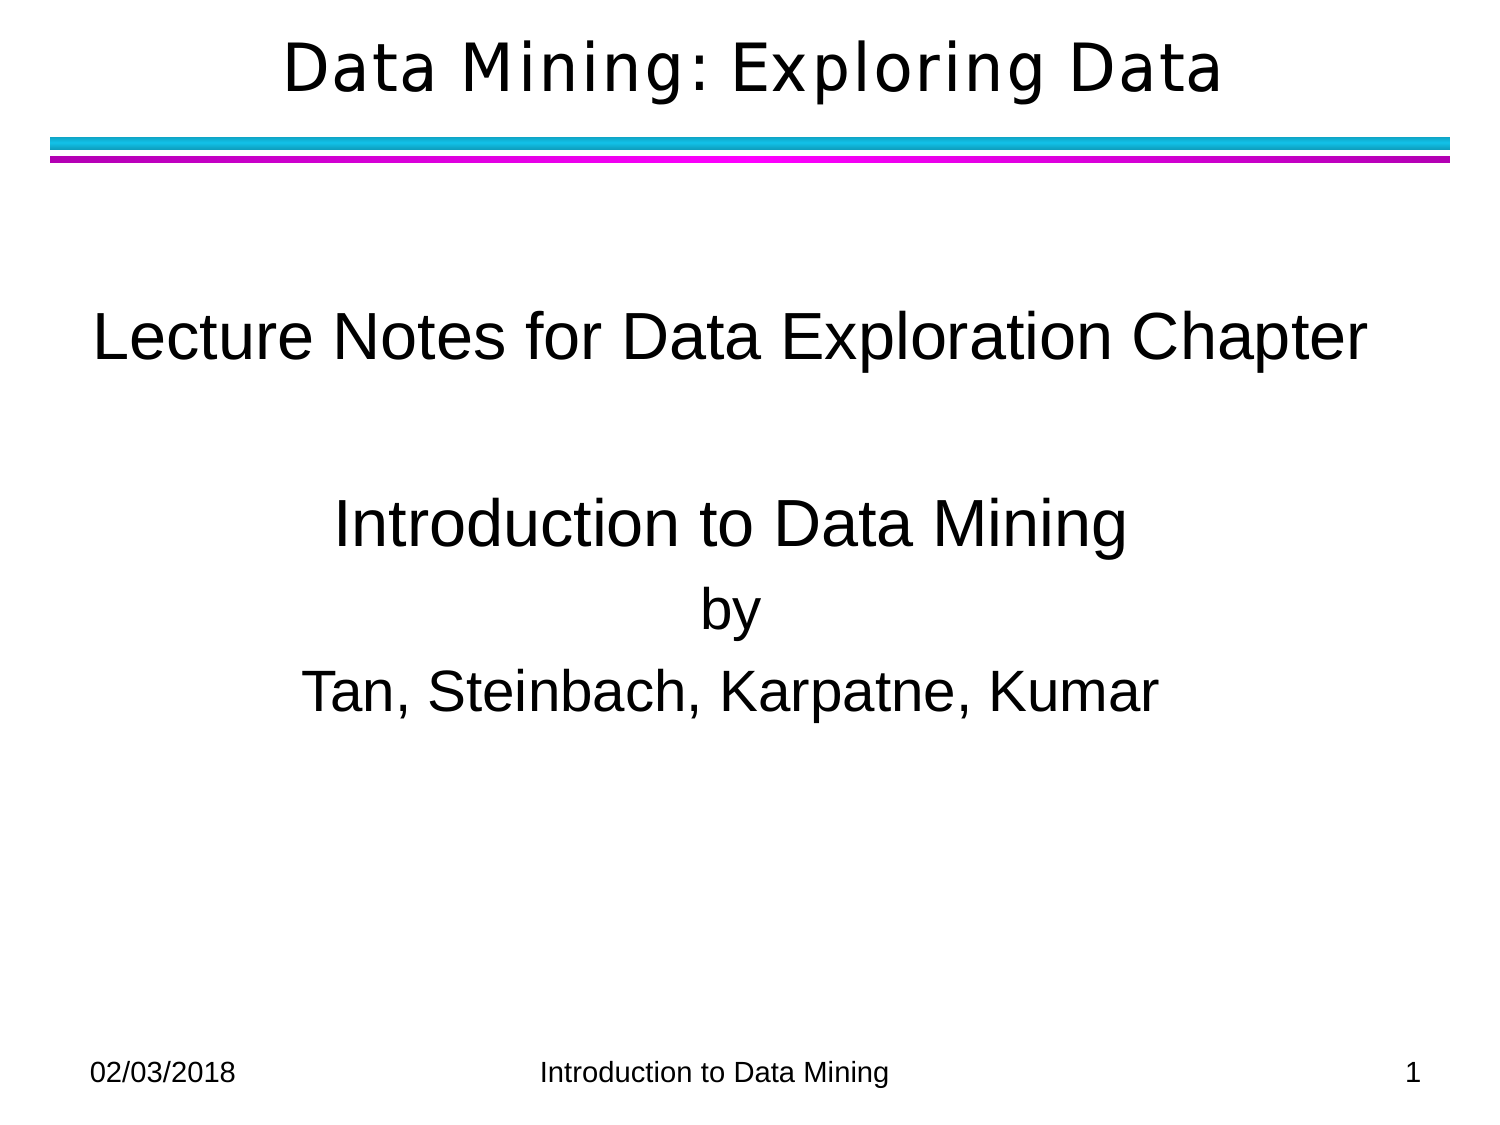

# Data Mining: Exploring Data
Lecture Notes for Data Exploration Chapter

Introduction to Data Mining
by
Tan, Steinbach, Karpatne, Kumar